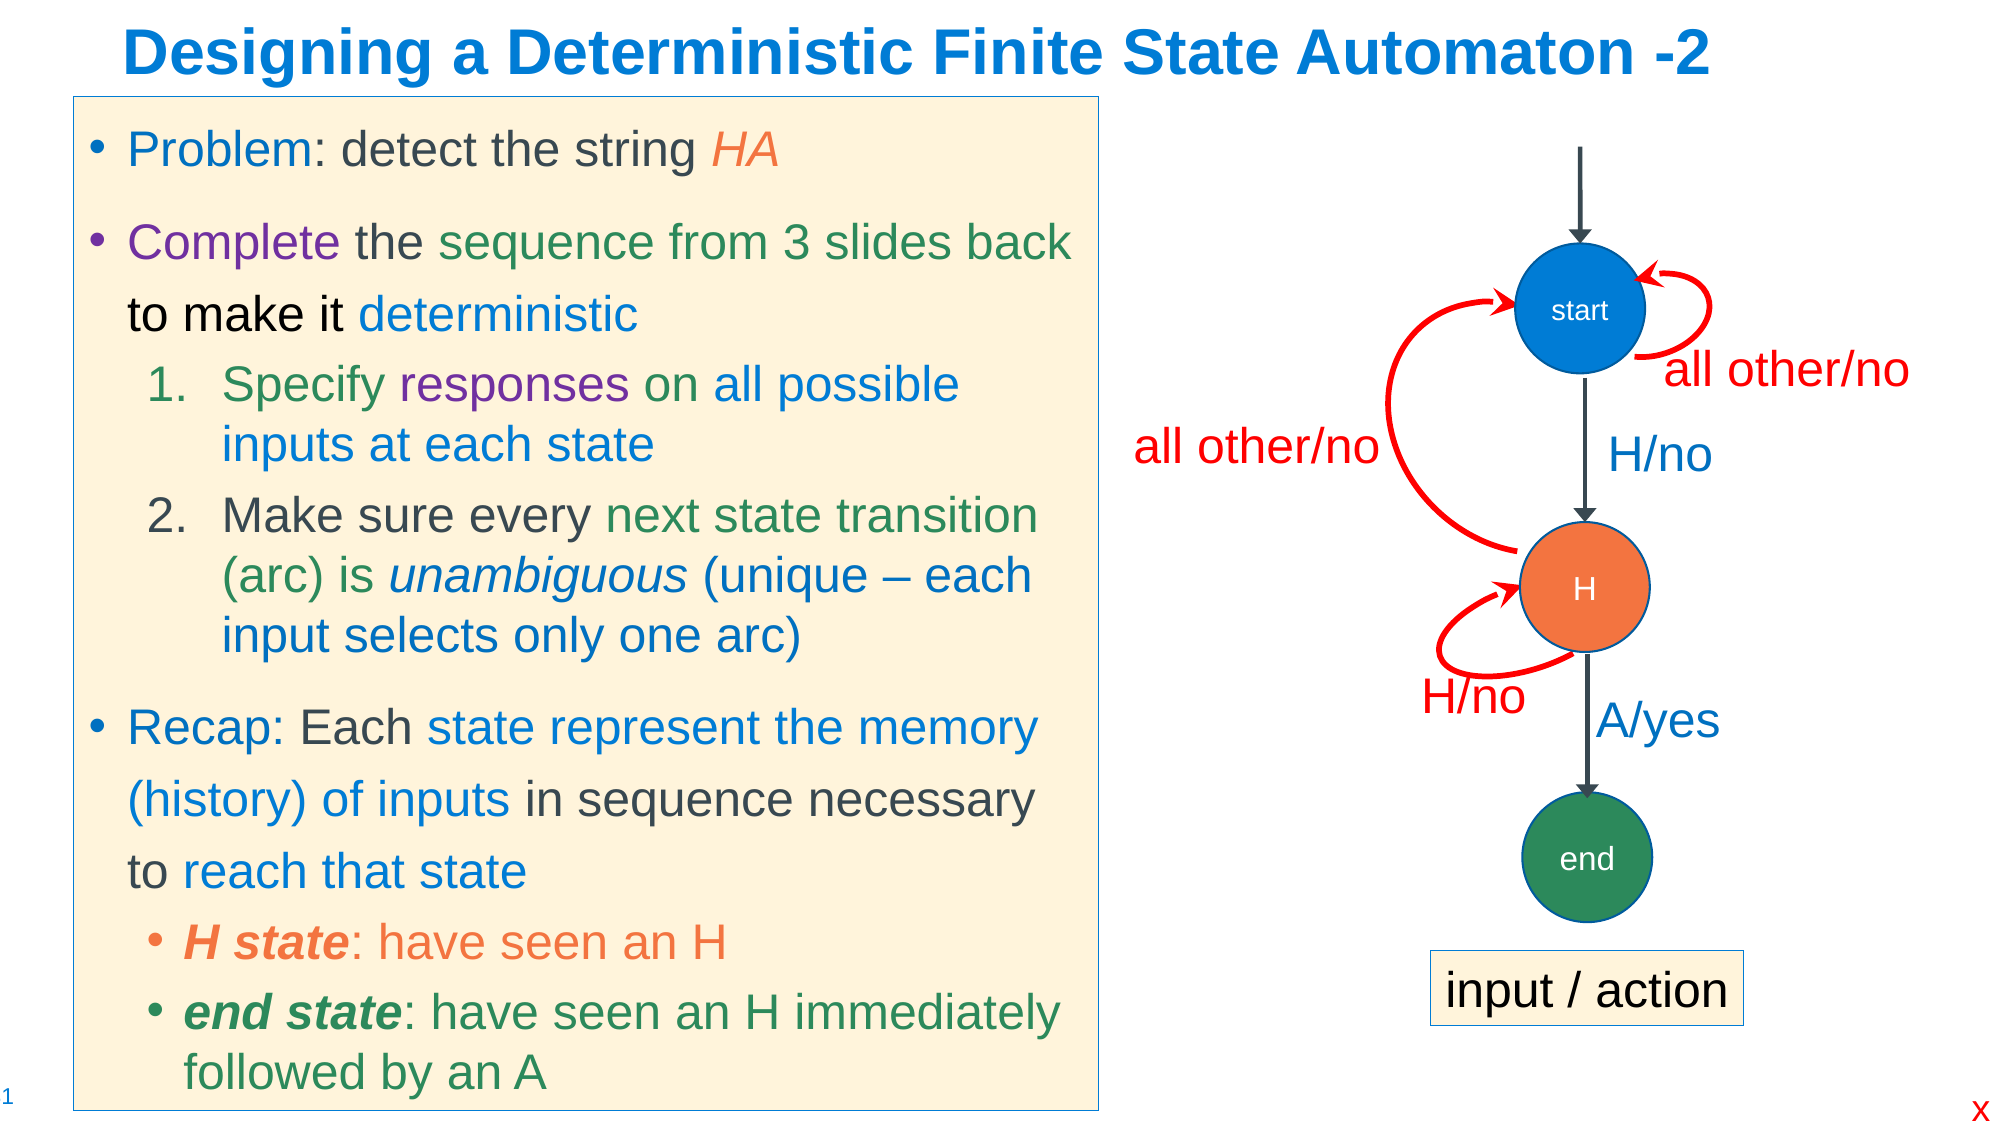

# Designing a Deterministic Finite State Automaton -2
Problem: detect the string HA
Complete the sequence from 3 slides back to make it deterministic
Specify responses on all possible inputs at each state
Make sure every next state transition (arc) is unambiguous (unique – each input selects only one arc)
Recap: Each state represent the memory (history) of inputs in sequence necessary to reach that state
H state: have seen an H
end state: have seen an H immediately followed by an A
start

all other/no

all other/no
H/no
H

H/no
A/yes
end
input / action
x